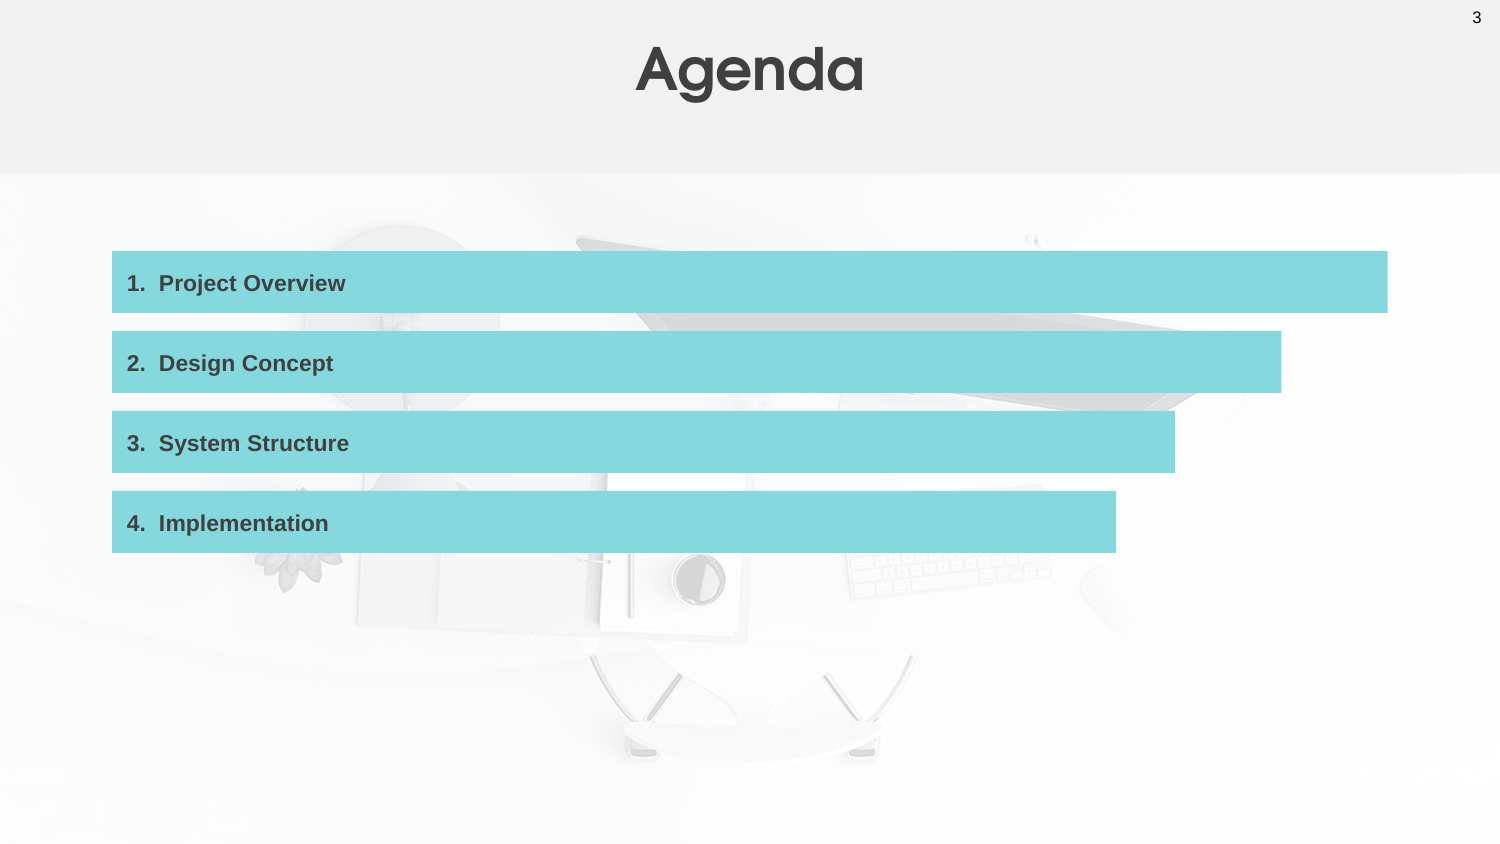

3
Agenda

1.  Project Overview
2.  Design Concept
3.  System Structure
4.  Implementation